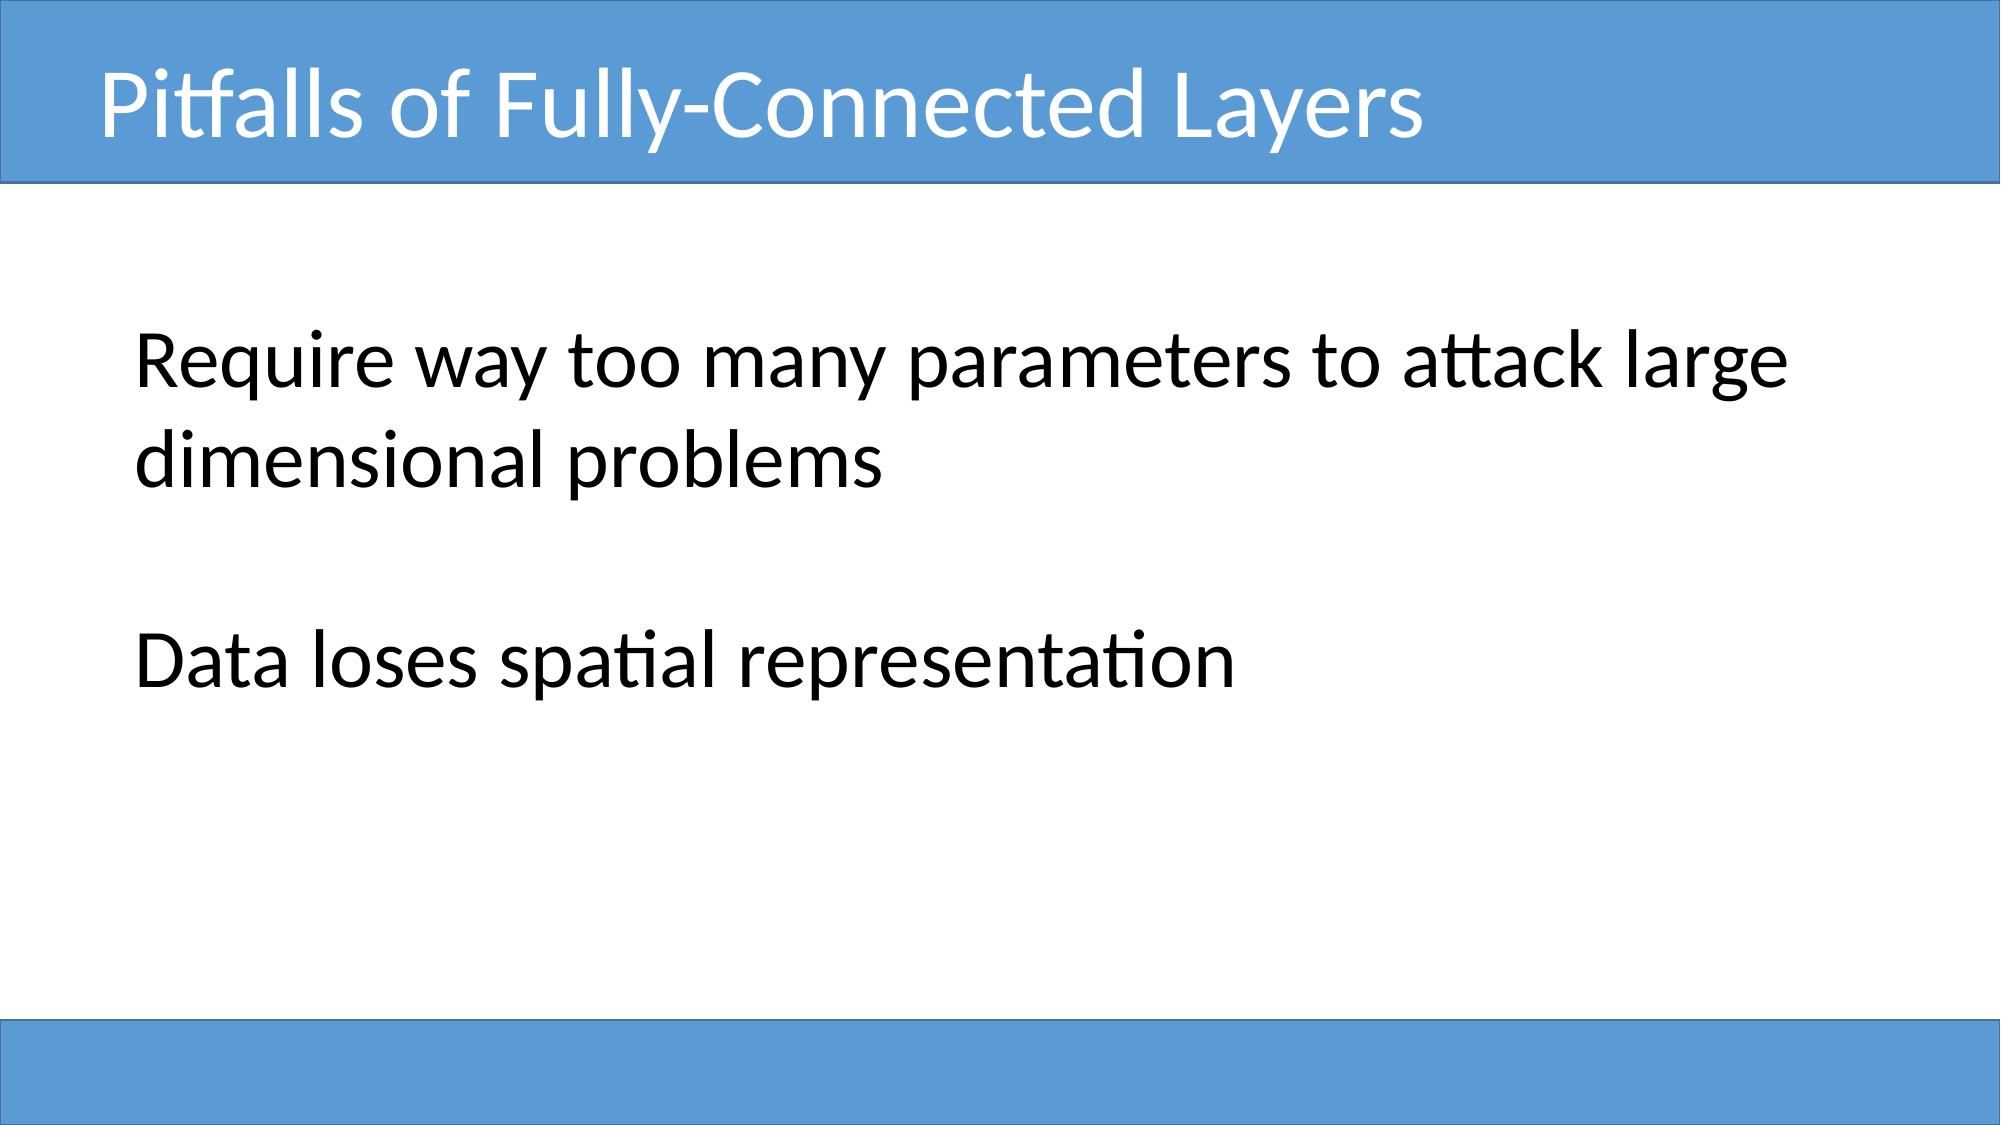

# Pitfalls of Fully-Connected Layers
Require way too many parameters to attack large dimensional problems
Data loses spatial representation